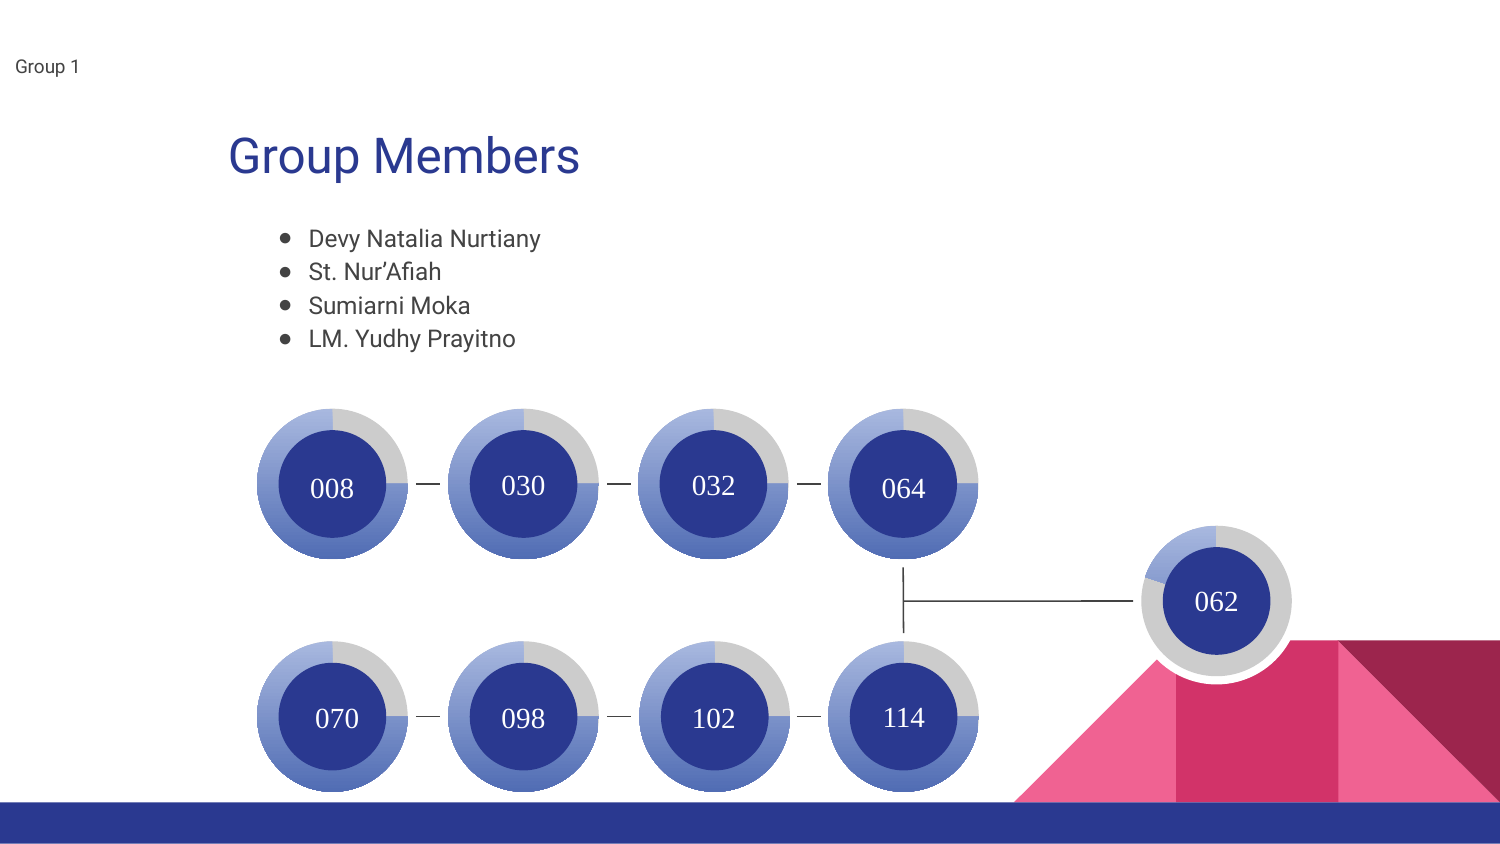

Group 1
# Group Members
Muhammad Raihan Putra
Febri Nusa Bakti
Izan Fahrani
Muhammad Akram Abbas
Devy Natalia Nurtiany
St. Nur’Afiah
Sumiarni Moka
LM. Yudhy Prayitno
Khaerunni Salsa Billah

030
032
008
064

062

114
070
102
098